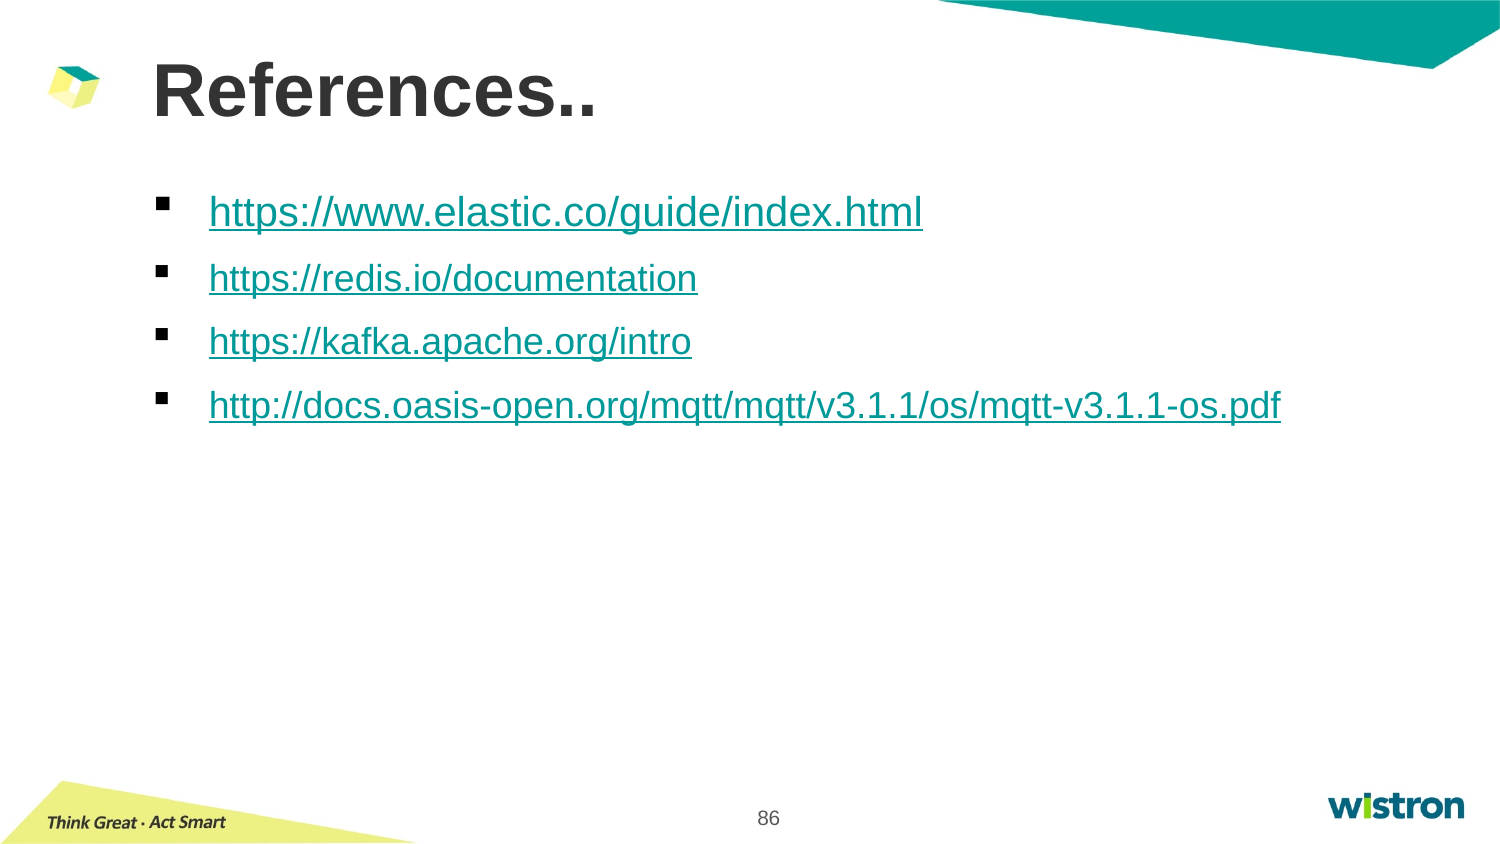

# References..
https://www.elastic.co/guide/index.html
https://redis.io/documentation
https://kafka.apache.org/intro
http://docs.oasis-open.org/mqtt/mqtt/v3.1.1/os/mqtt-v3.1.1-os.pdf

86